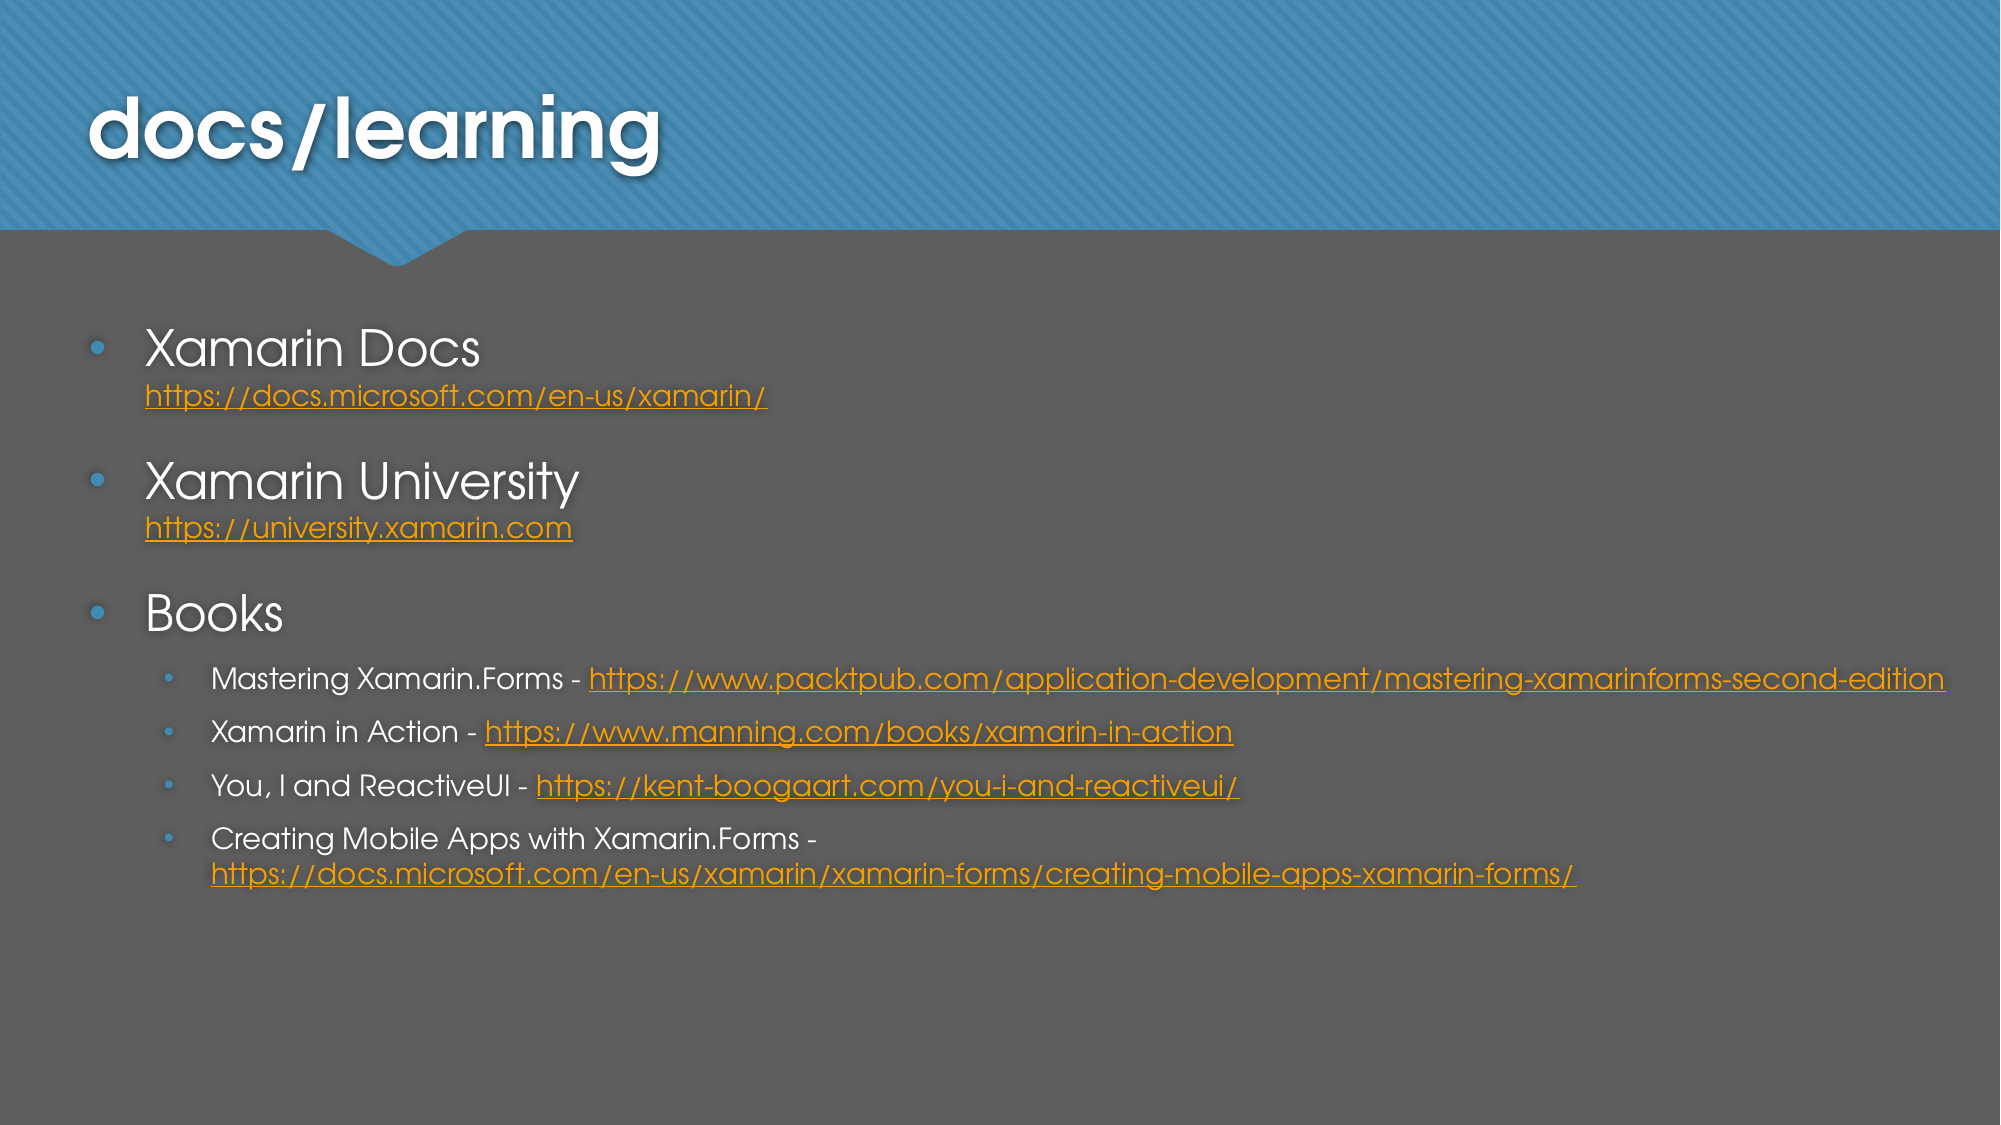

# docs/learning
Xamarin Docs
https://docs.microsoft.com/en-us/xamarin/
Xamarin University
https://university.xamarin.com
Books
Mastering Xamarin.Forms - https://www.packtpub.com/application-development/mastering-xamarinforms-second-edition
Xamarin in Action - https://www.manning.com/books/xamarin-in-action
You, I and ReactiveUI - https://kent-boogaart.com/you-i-and-reactiveui/
Creating Mobile Apps with Xamarin.Forms - https://docs.microsoft.com/en-us/xamarin/xamarin-forms/creating-mobile-apps-xamarin-forms/